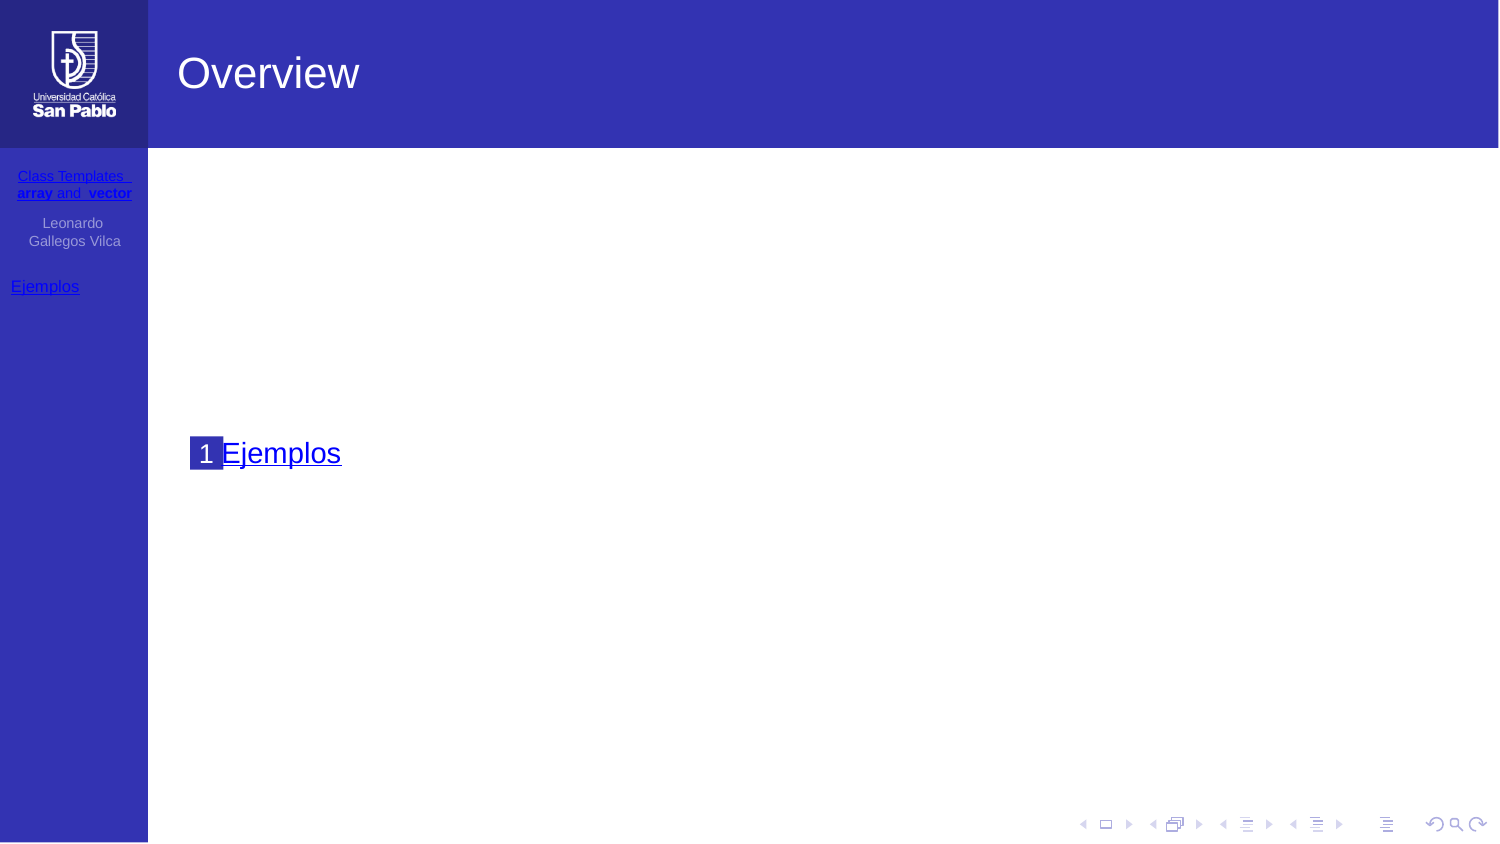

Overview
Class Templates  array and  vector
Leonardo  Gallegos Vilca

Ejemplos
1 Ejemplos